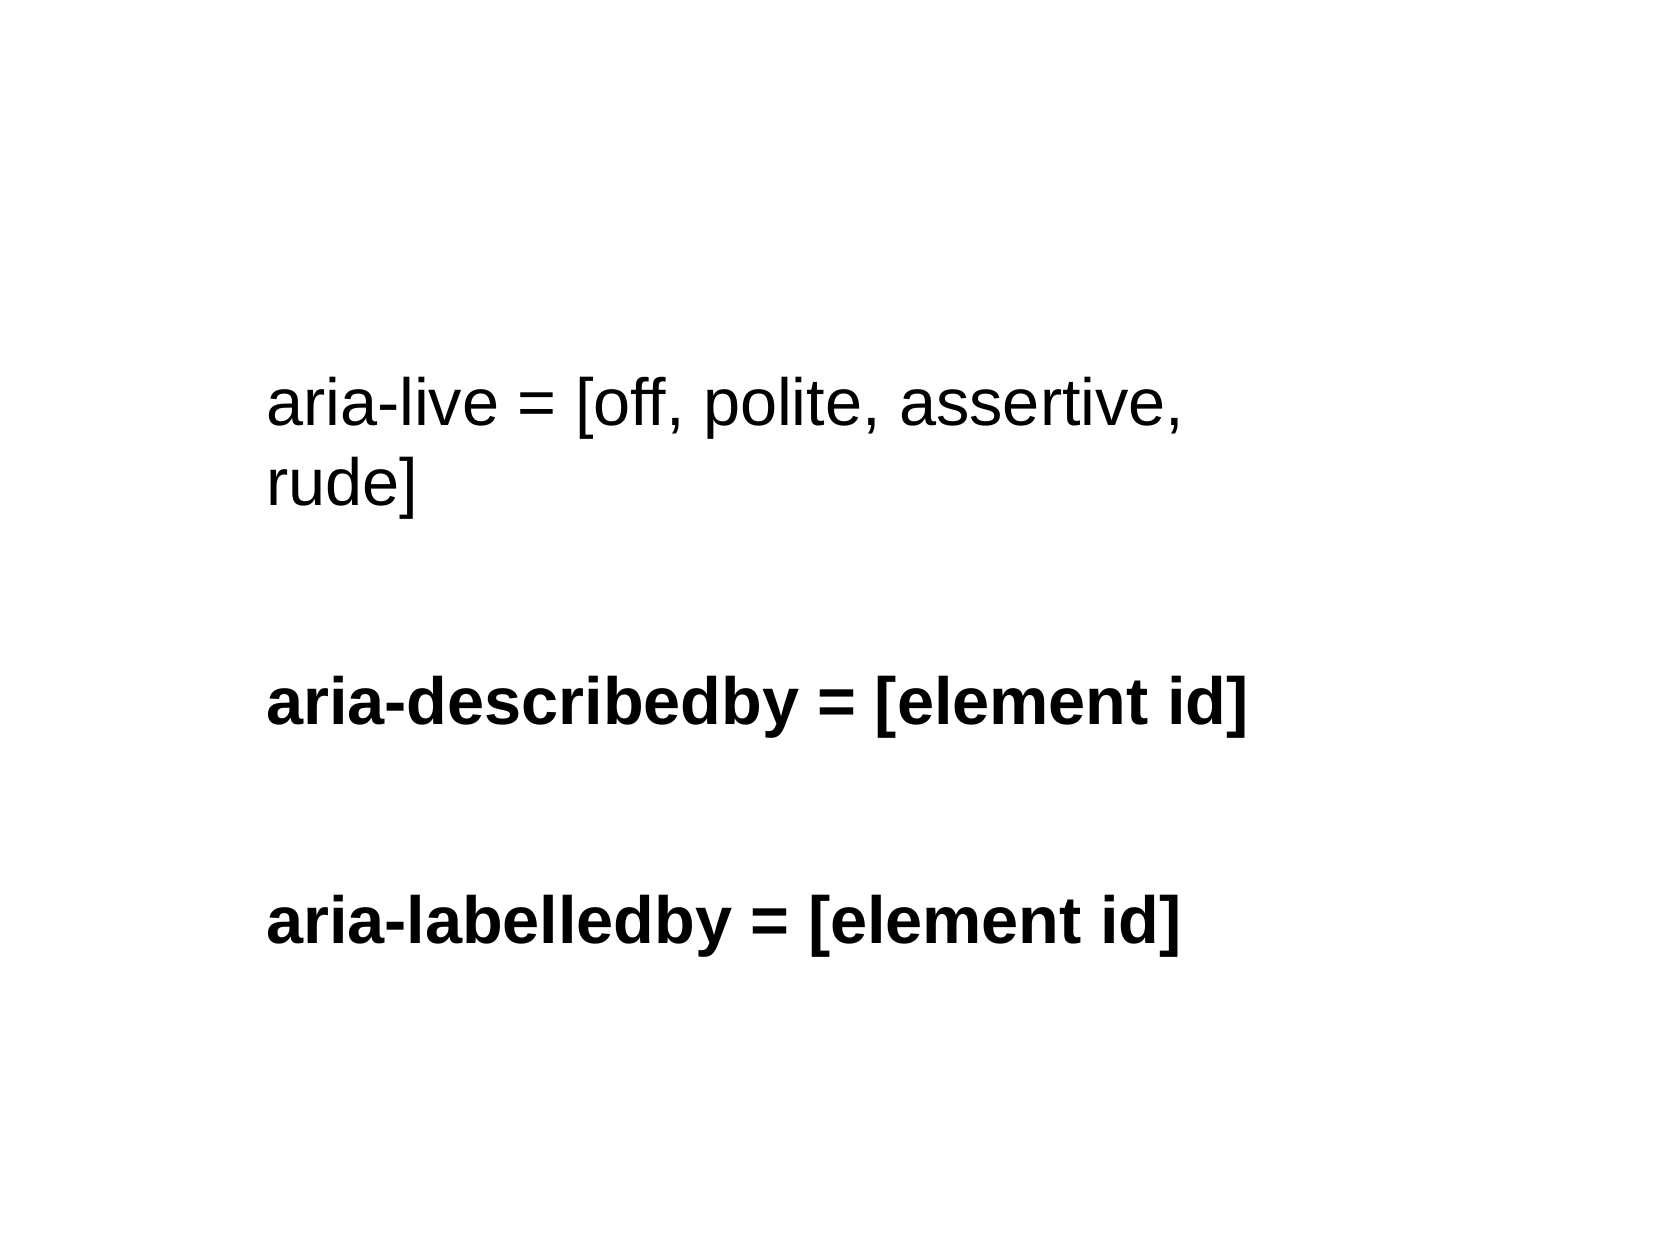

aria-live = [off, polite, assertive, rude]

aria-describedby = [element id]

aria-labelledby = [element id]